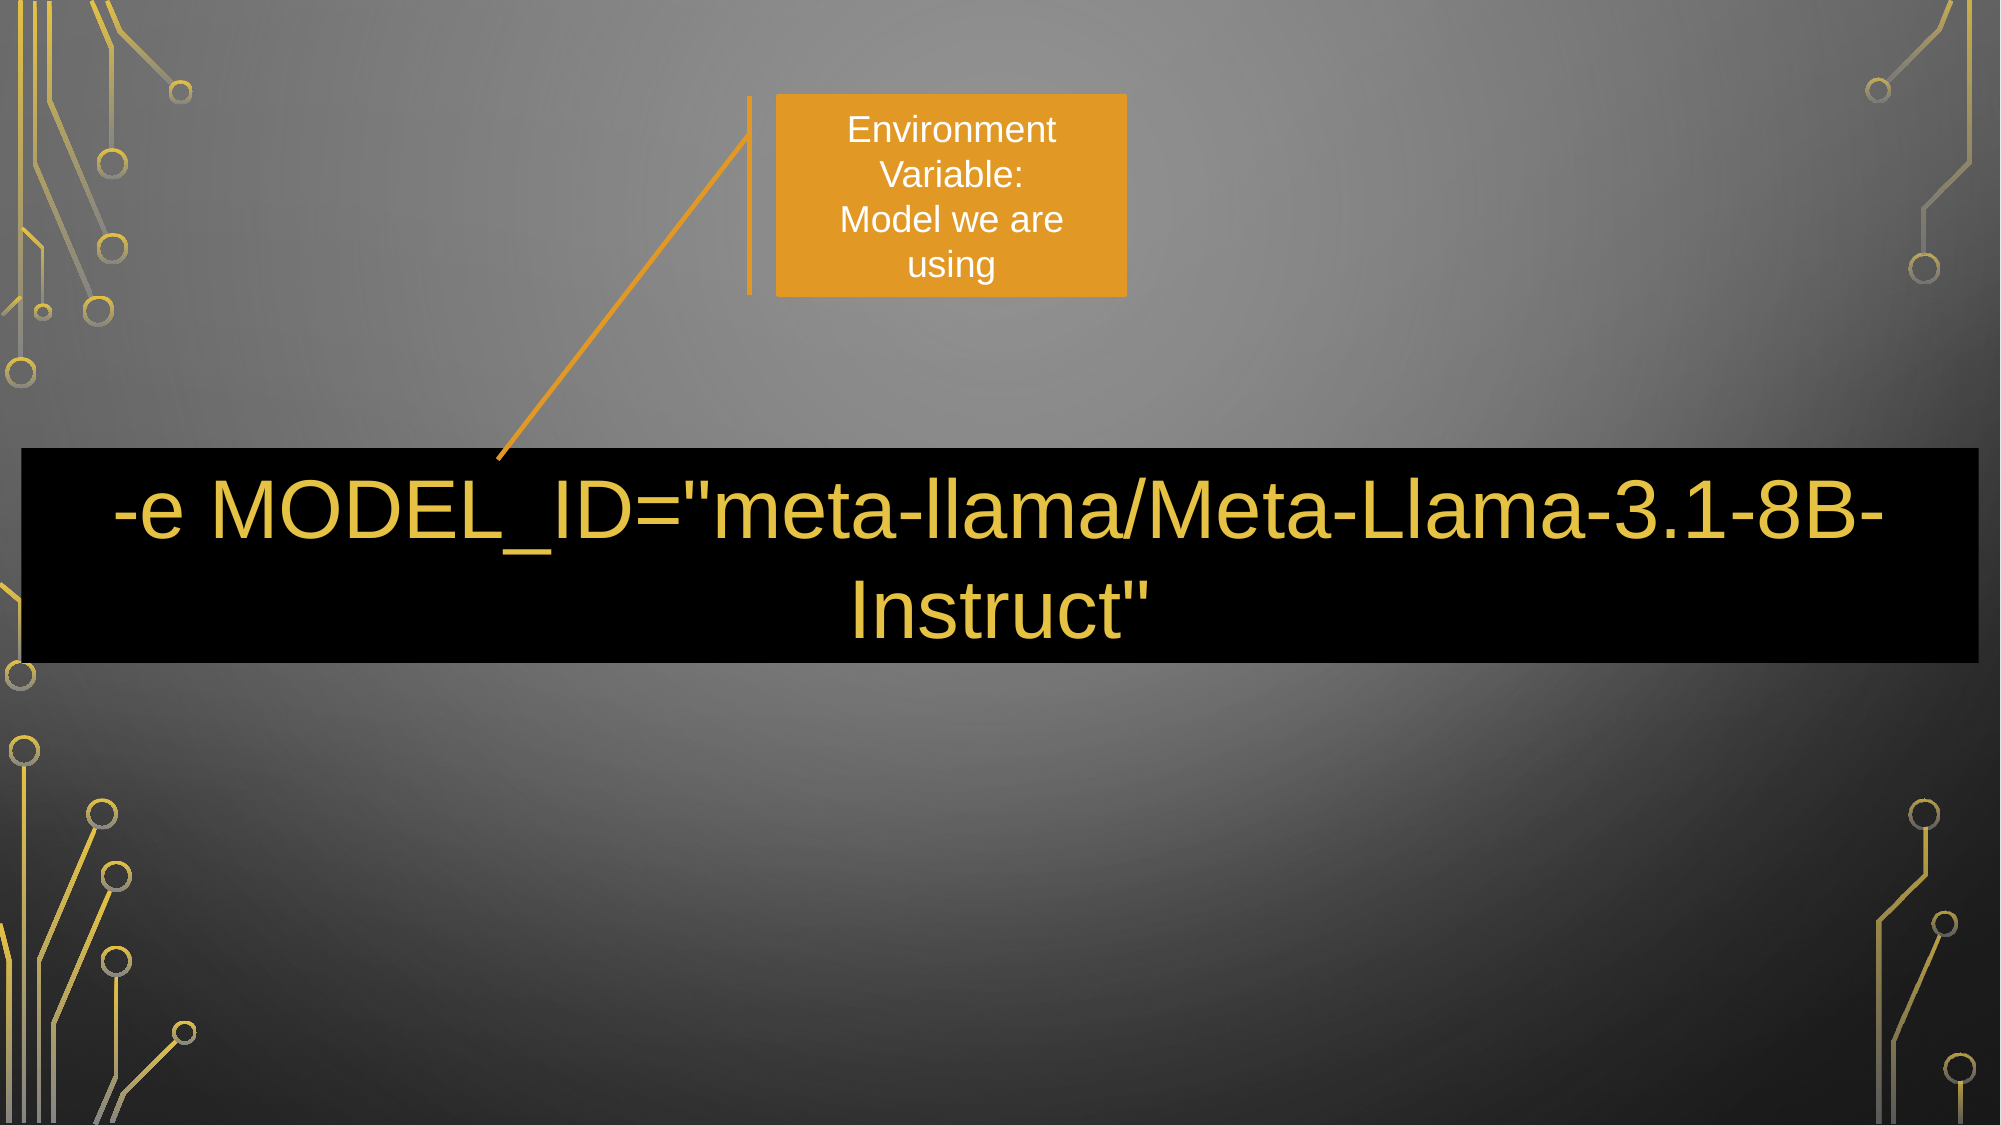

Environment Variable:
Model we are using
-e MODEL_ID="meta-llama/Meta-Llama-3.1-8B-Instruct"